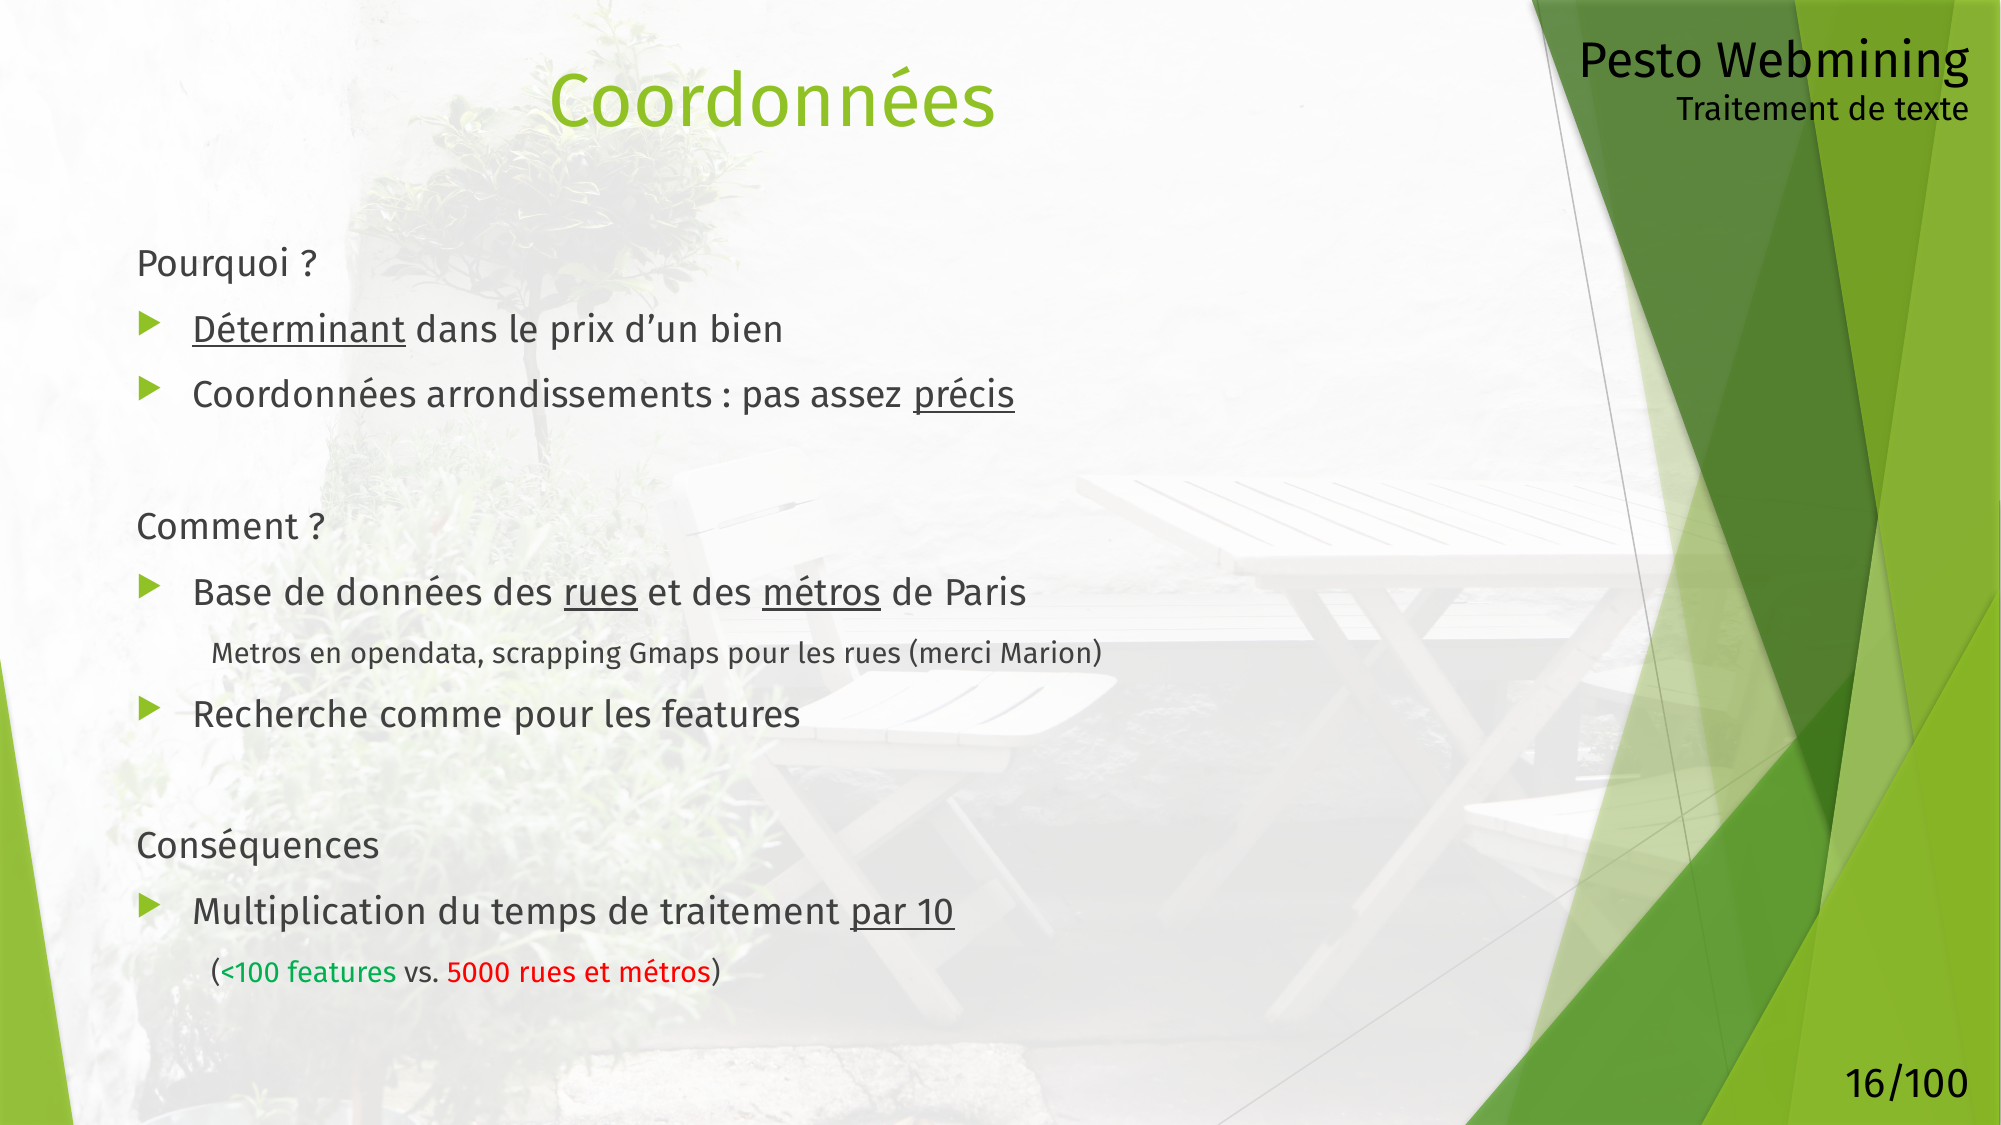

Pesto Webmining
Traitement de texte
# Coordonnées
Pourquoi ?
Déterminant dans le prix d’un bien
Coordonnées arrondissements : pas assez précis

Comment ?
Base de données des rues et des métros de Paris
Metros en opendata, scrapping Gmaps pour les rues (merci Marion)
Recherche comme pour les features

Conséquences
Multiplication du temps de traitement par 10
(<100 features vs. 5000 rues et métros)
16/100